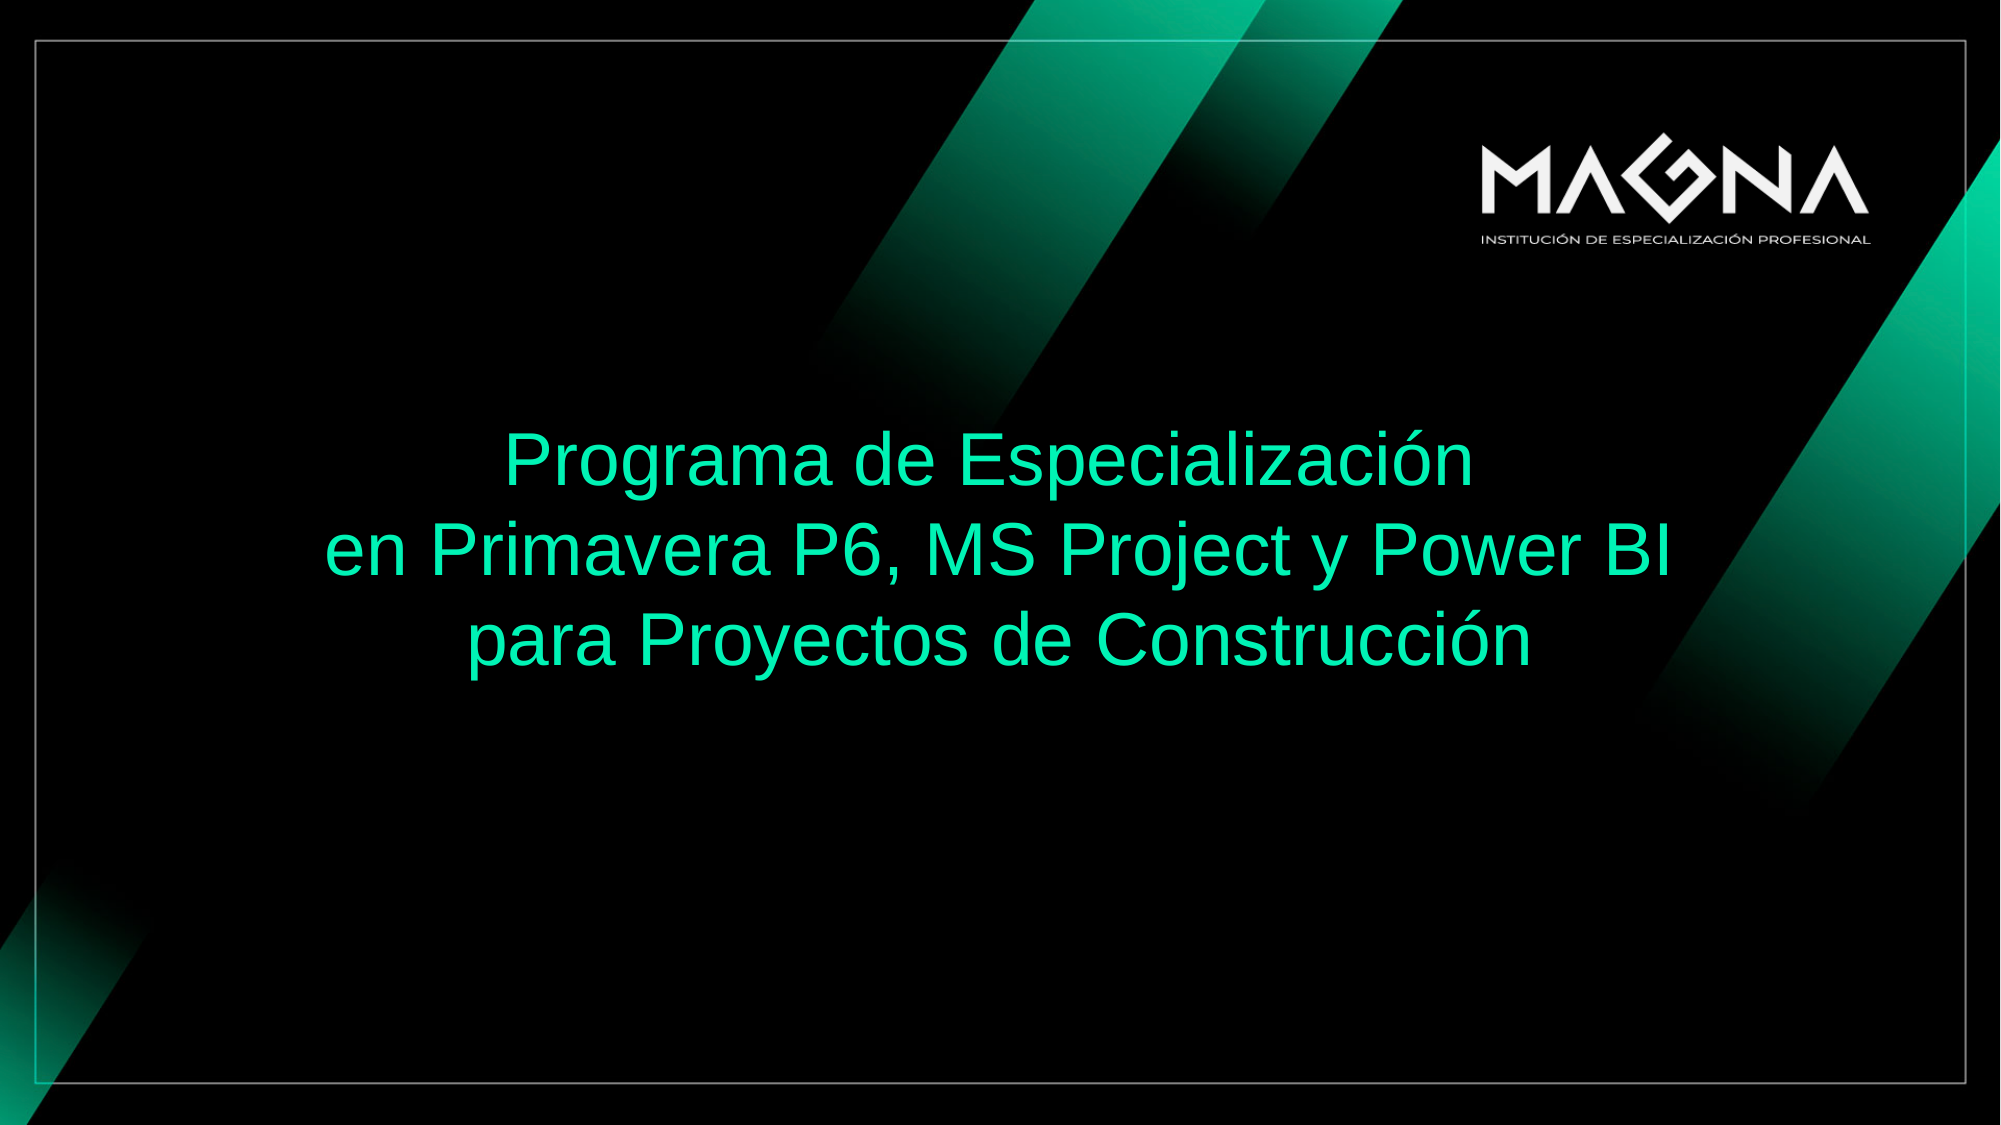

Programa de Especialización
en Primavera P6, MS Project y Power BI
para Proyectos de Construcción